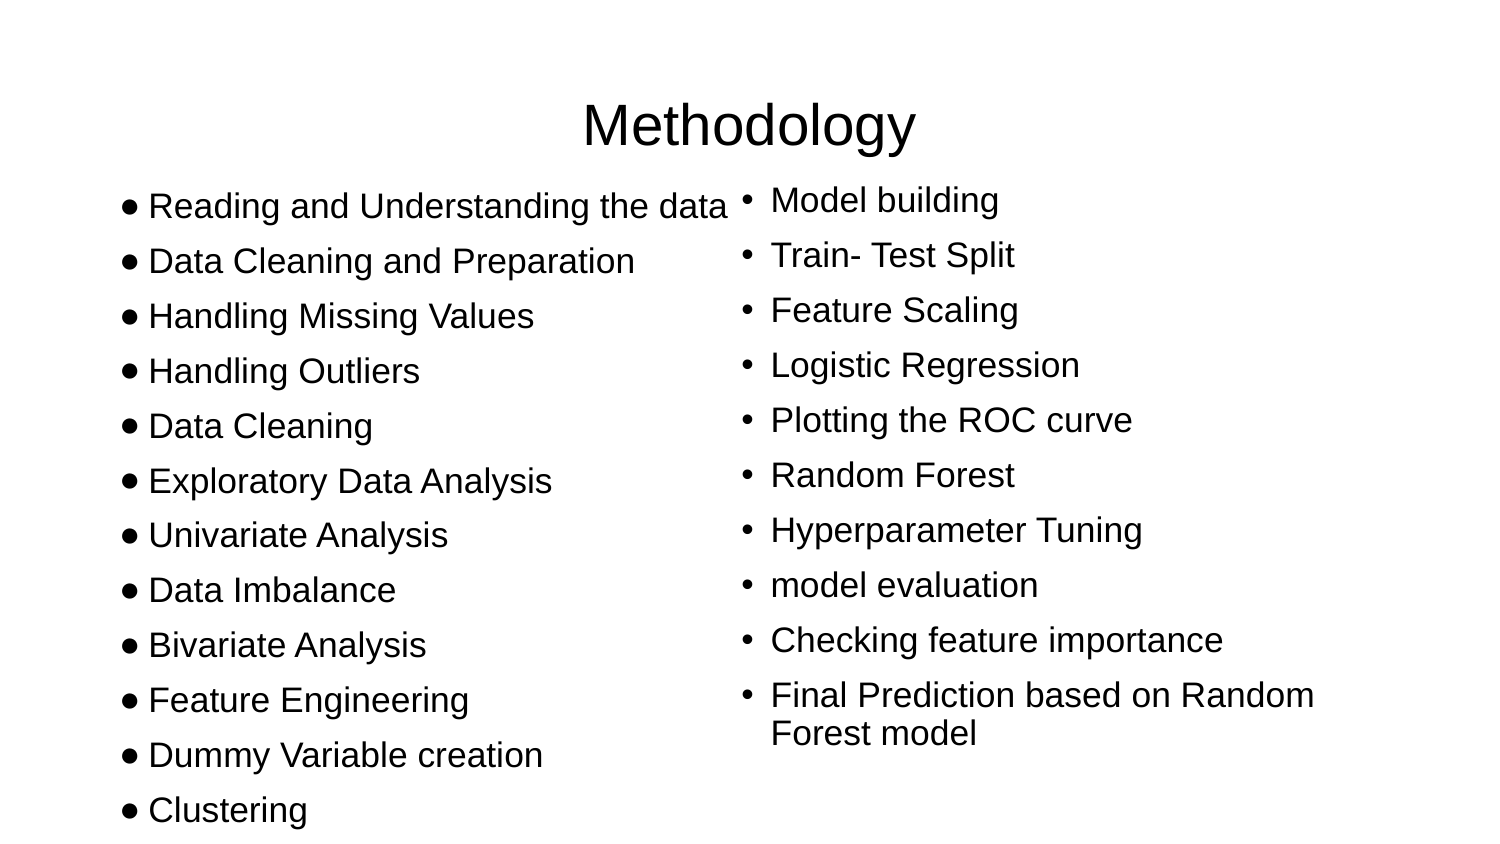

# Methodology
Model building
Train- Test Split
Feature Scaling
Logistic Regression
Plotting the ROC curve
Random Forest
Hyperparameter Tuning
model evaluation
Checking feature importance
Final Prediction based on Random Forest model

Reading and Understanding the data
Data Cleaning and Preparation
Handling Missing Values
Handling Outliers
Data Cleaning
Exploratory Data Analysis
Univariate Analysis
Data Imbalance
Bivariate Analysis
Feature Engineering
Dummy Variable creation
Clustering